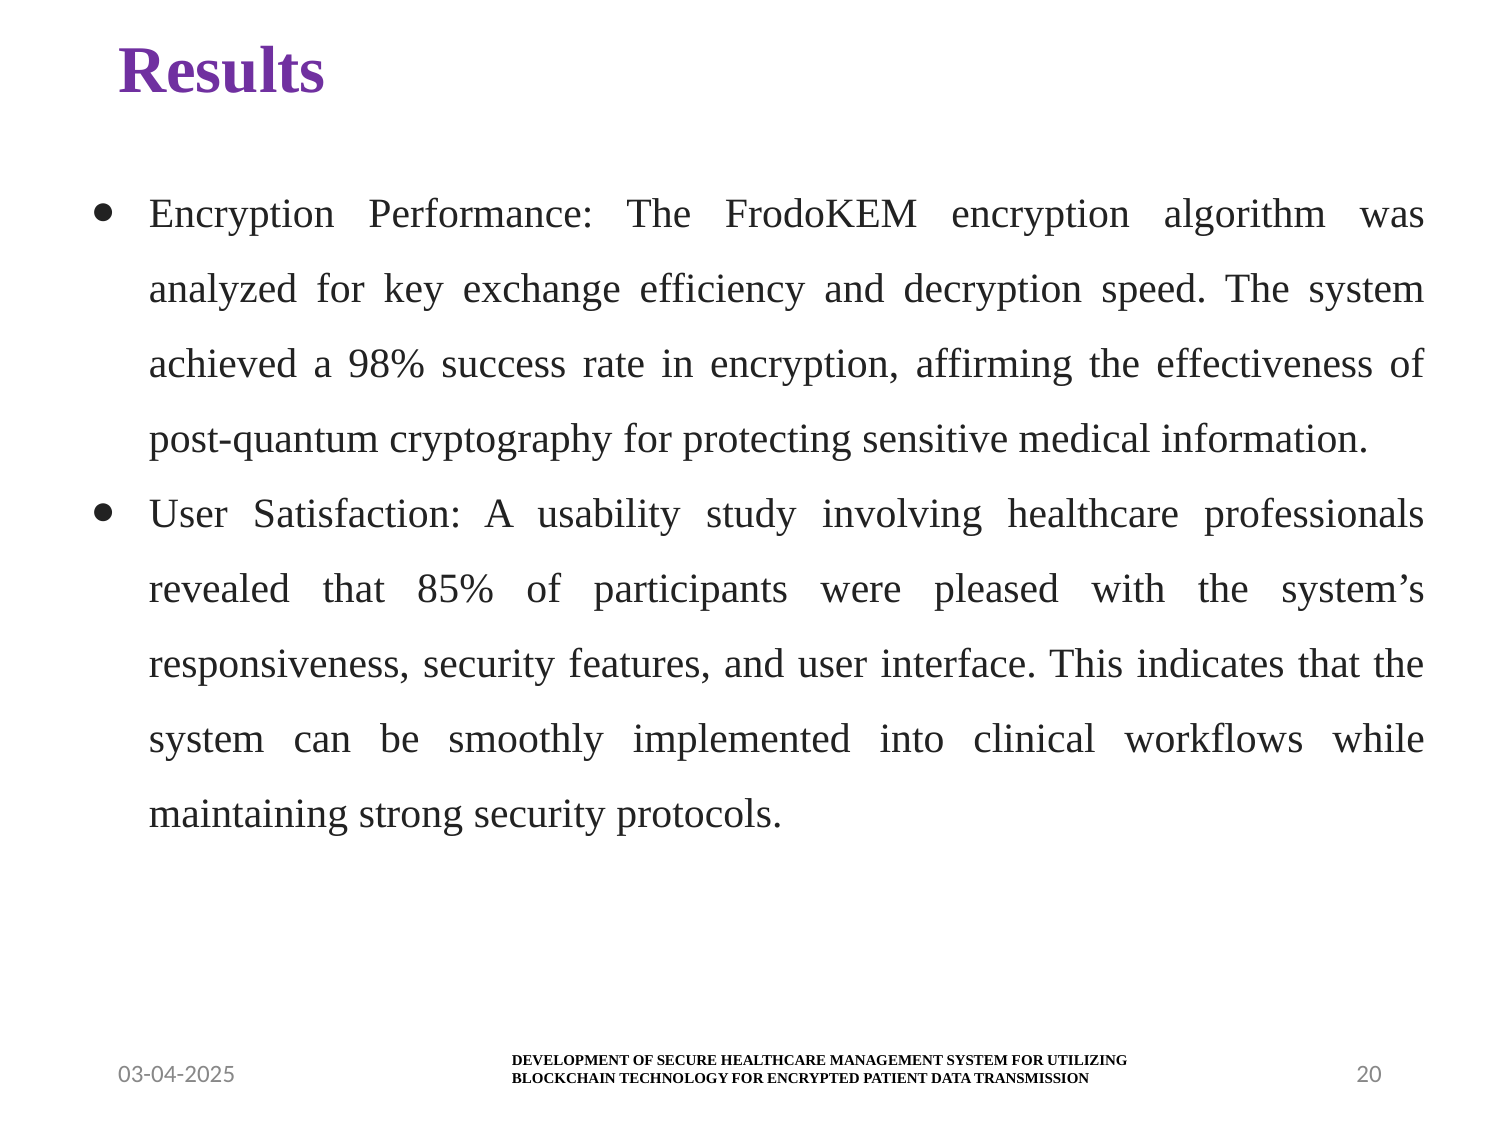

# Results
Encryption Performance: The FrodoKEM encryption algorithm was analyzed for key exchange efficiency and decryption speed. The system achieved a 98% success rate in encryption, affirming the effectiveness of post-quantum cryptography for protecting sensitive medical information.
User Satisfaction: A usability study involving healthcare professionals revealed that 85% of participants were pleased with the system’s responsiveness, security features, and user interface. This indicates that the system can be smoothly implemented into clinical workflows while maintaining strong security protocols.
DEVELOPMENT OF SECURE HEALTHCARE MANAGEMENT SYSTEM FOR UTILIZING BLOCKCHAIN TECHNOLOGY FOR ENCRYPTED PATIENT DATA TRANSMISSION

03-04-2025
20